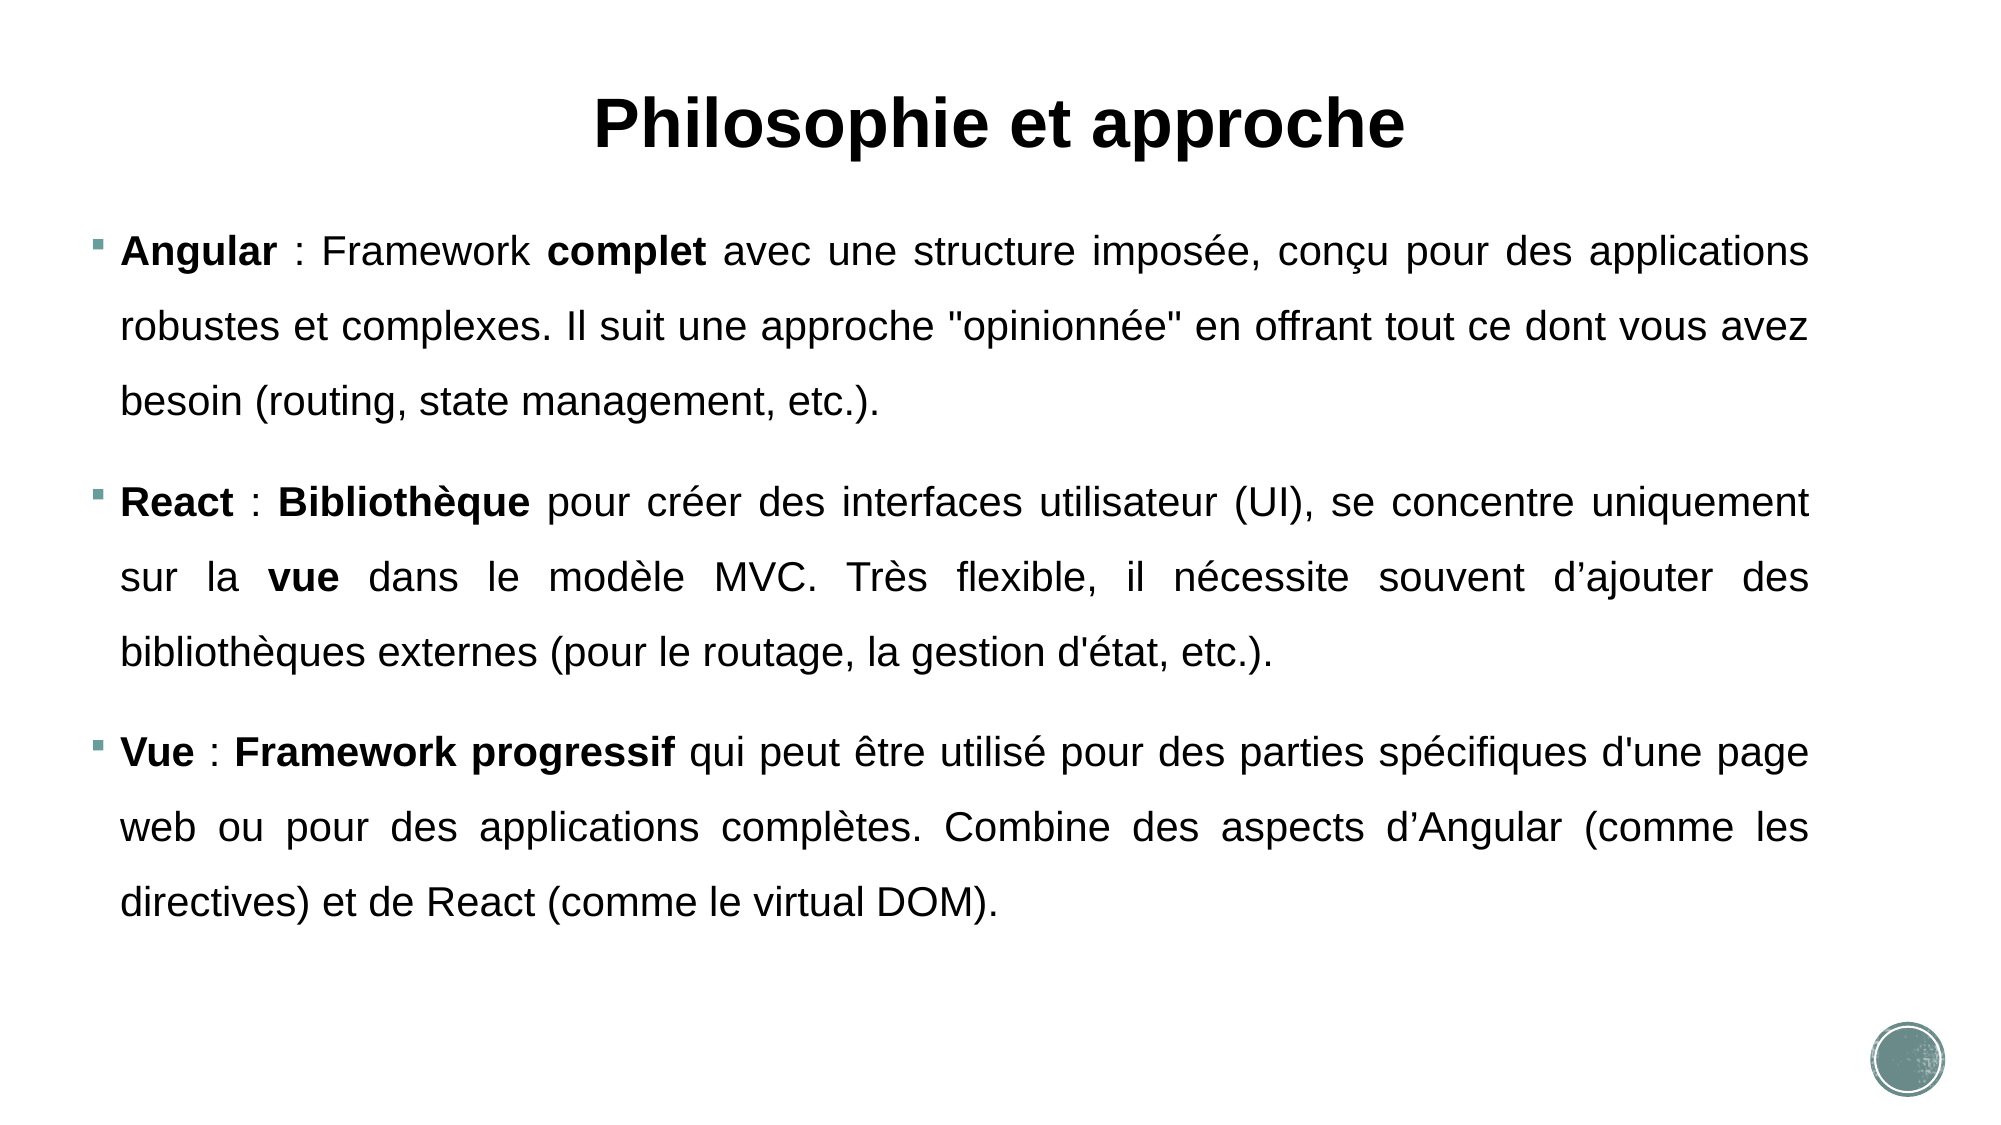

# Philosophie et approche
Angular : Framework complet avec une structure imposée, conçu pour des applications robustes et complexes. Il suit une approche "opinionnée" en offrant tout ce dont vous avez besoin (routing, state management, etc.).
React : Bibliothèque pour créer des interfaces utilisateur (UI), se concentre uniquement sur la vue dans le modèle MVC. Très flexible, il nécessite souvent d’ajouter des bibliothèques externes (pour le routage, la gestion d'état, etc.).
Vue : Framework progressif qui peut être utilisé pour des parties spécifiques d'une page web ou pour des applications complètes. Combine des aspects d’Angular (comme les directives) et de React (comme le virtual DOM).